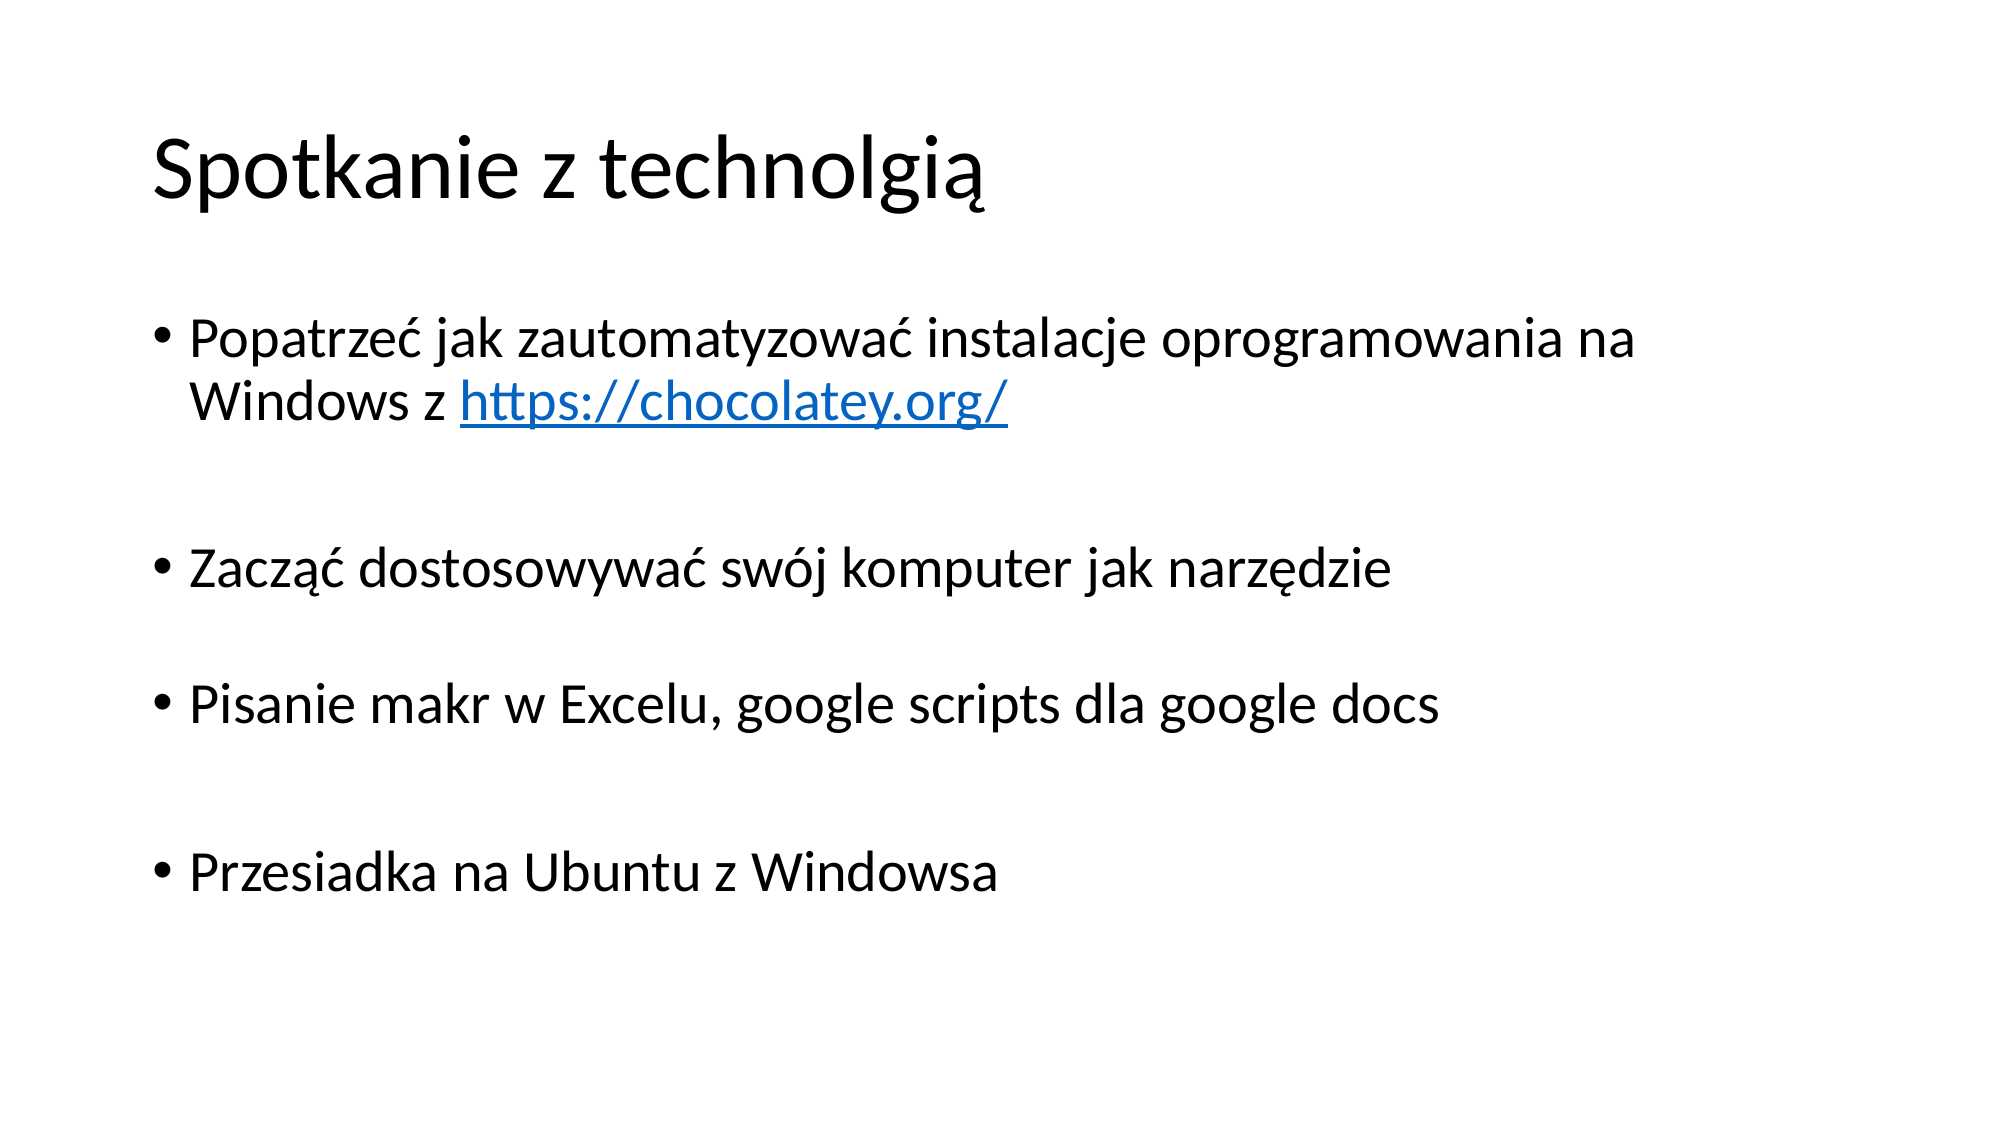

# Spotkanie z technolgią
Popatrzeć jak zautomatyzować instalacje oprogramowania na Windows z https://chocolatey.org/

Zacząć dostosowywać swój komputer jak narzędzie

Pisanie makr w Excelu, google scripts dla google docs

Przesiadka na Ubuntu z Windowsa